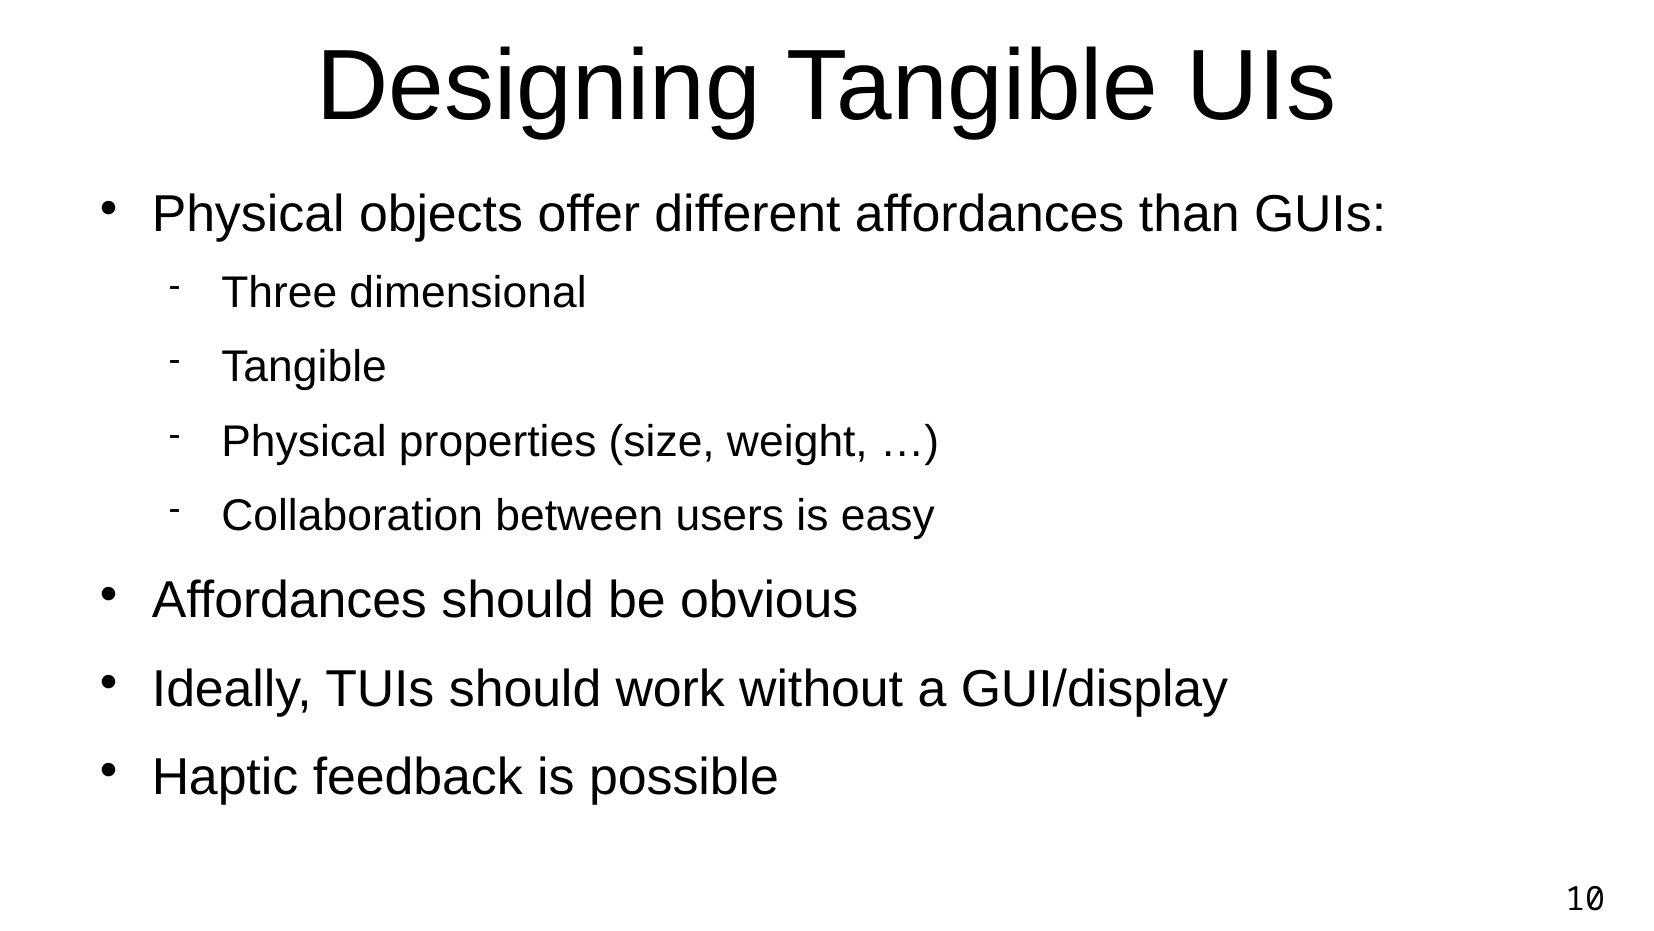

Designing Tangible UIs
Physical objects offer different affordances than GUIs:
Three dimensional
Tangible
Physical properties (size, weight, …)
Collaboration between users is easy
Affordances should be obvious
Ideally, TUIs should work without a GUI/display
Haptic feedback is possible